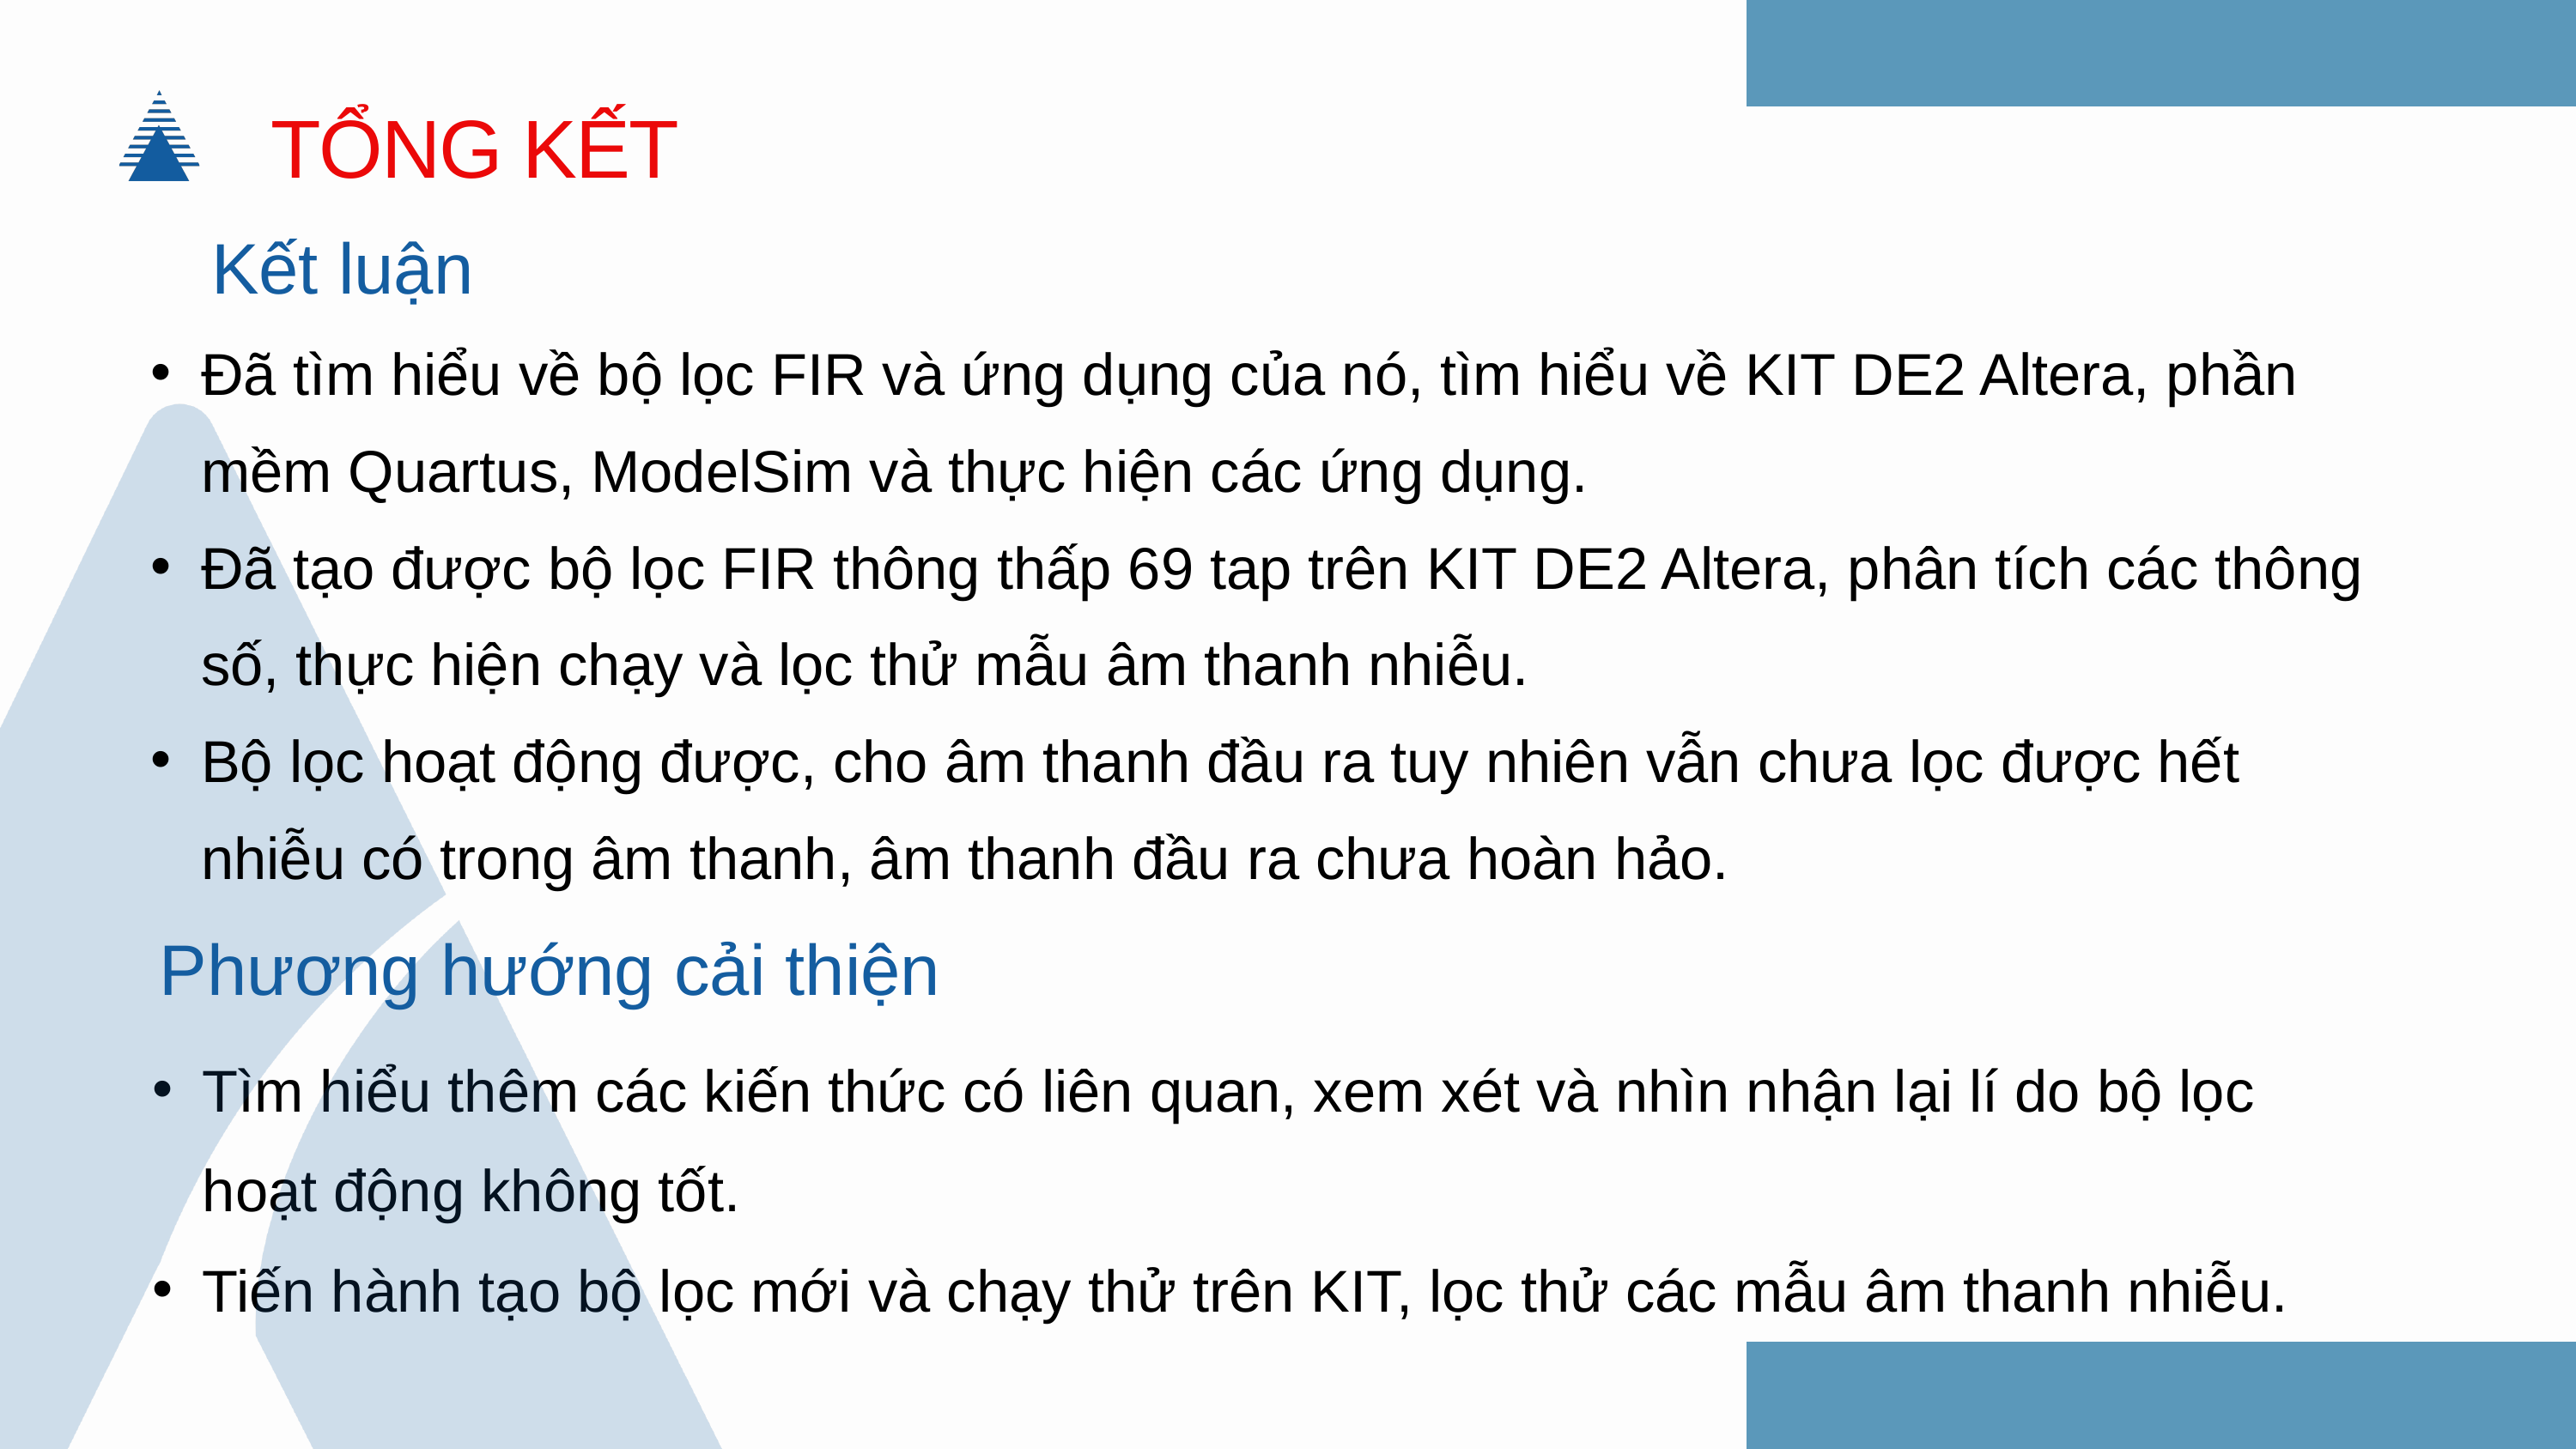

TỔNG KẾT

Kết luận
Đã tìm hiểu về bộ lọc FIR và ứng dụng của nó, tìm hiểu về KIT DE2 Altera, phần mềm Quartus, ModelSim và thực hiện các ứng dụng.
Đã tạo được bộ lọc FIR thông thấp 69 tap trên KIT DE2 Altera, phân tích các thông số, thực hiện chạy và lọc thử mẫu âm thanh nhiễu.
Bộ lọc hoạt động được, cho âm thanh đầu ra tuy nhiên vẫn chưa lọc được hết nhiễu có trong âm thanh, âm thanh đầu ra chưa hoàn hảo.

Phương hướng cải thiện
Tìm hiểu thêm các kiến thức có liên quan, xem xét và nhìn nhận lại lí do bộ lọc hoạt động không tốt.
Tiến hành tạo bộ lọc mới và chạy thử trên KIT, lọc thử các mẫu âm thanh nhiễu.